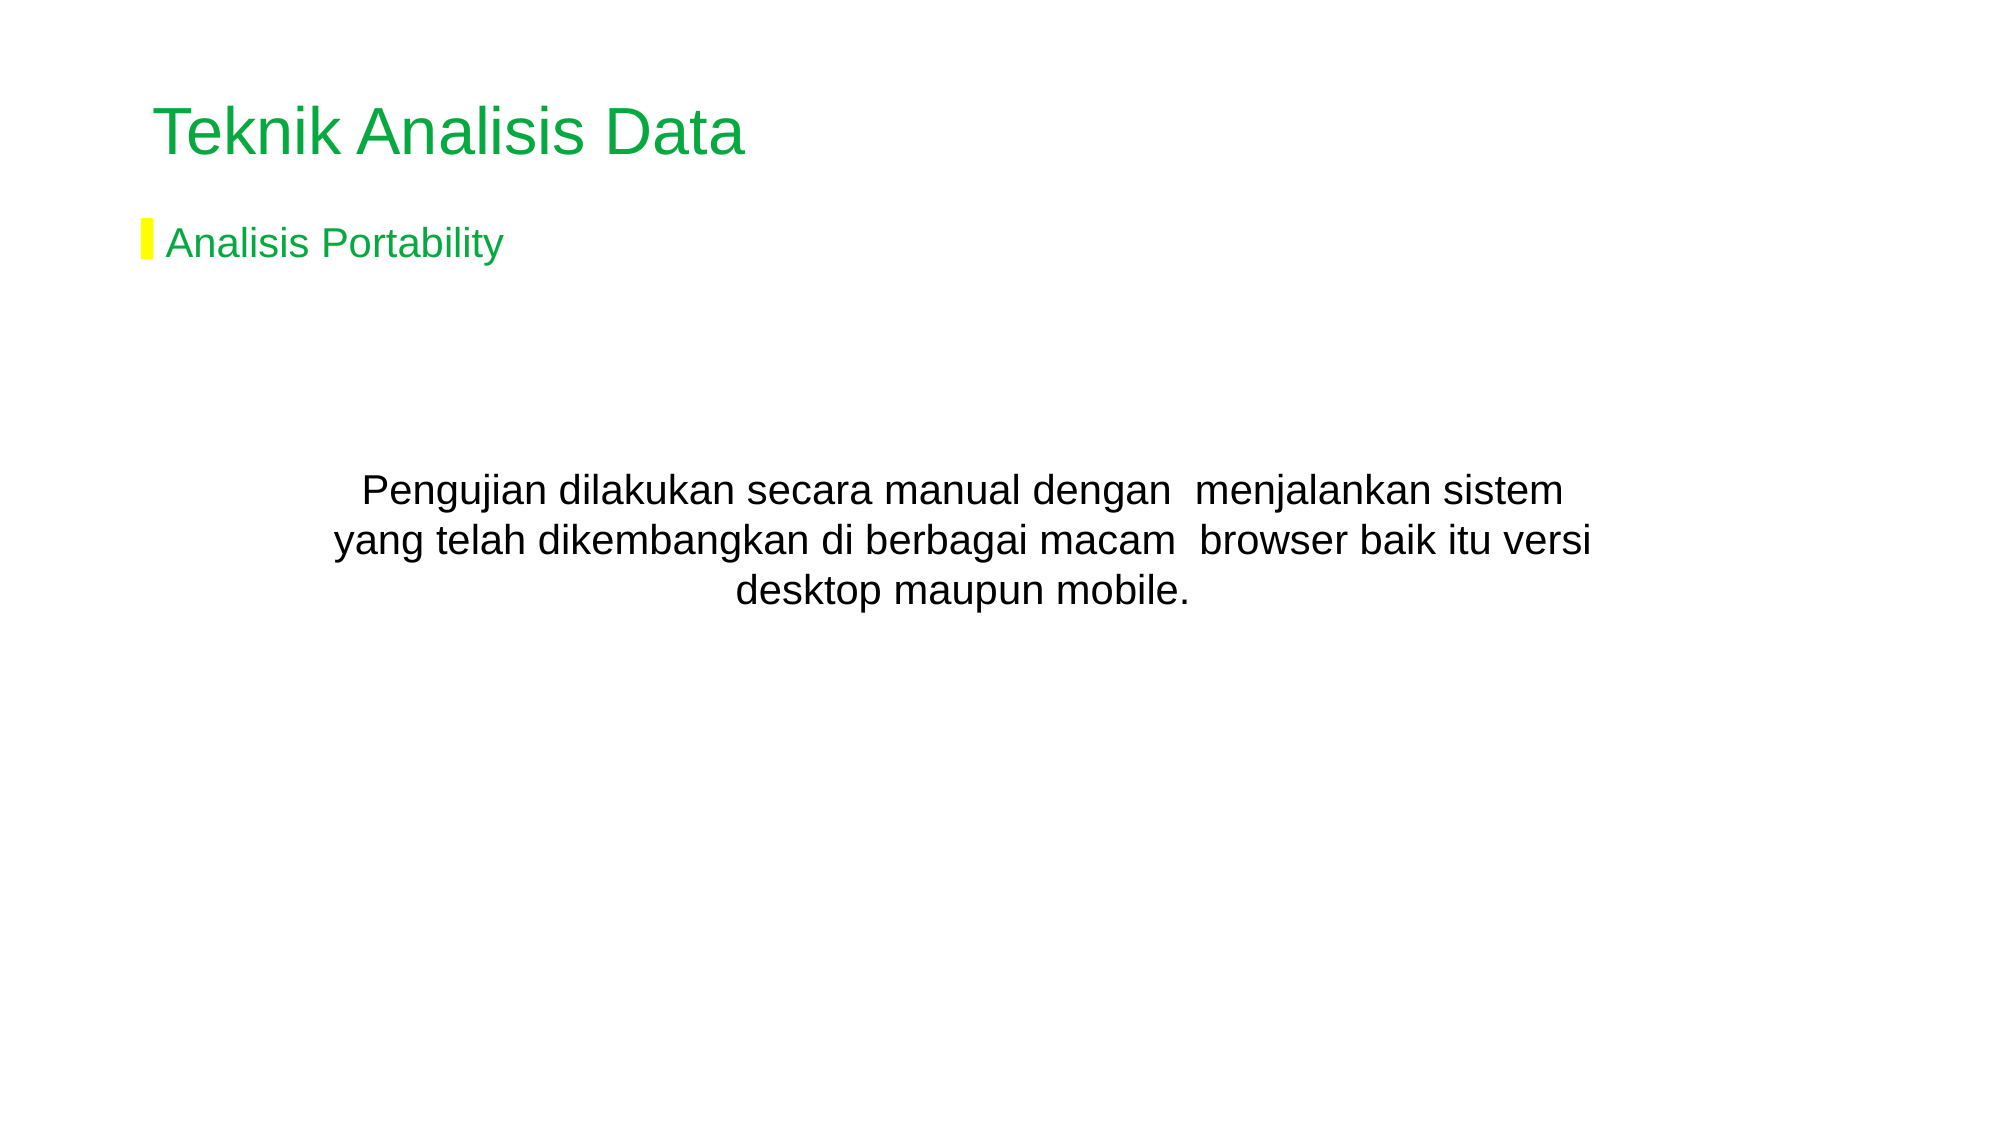

Teknik Analisis Data
Analisis Portability

Pengujian dilakukan secara manual dengan  menjalankan sistem yang telah dikembangkan di berbagai macam  browser baik itu versi desktop maupun mobile.